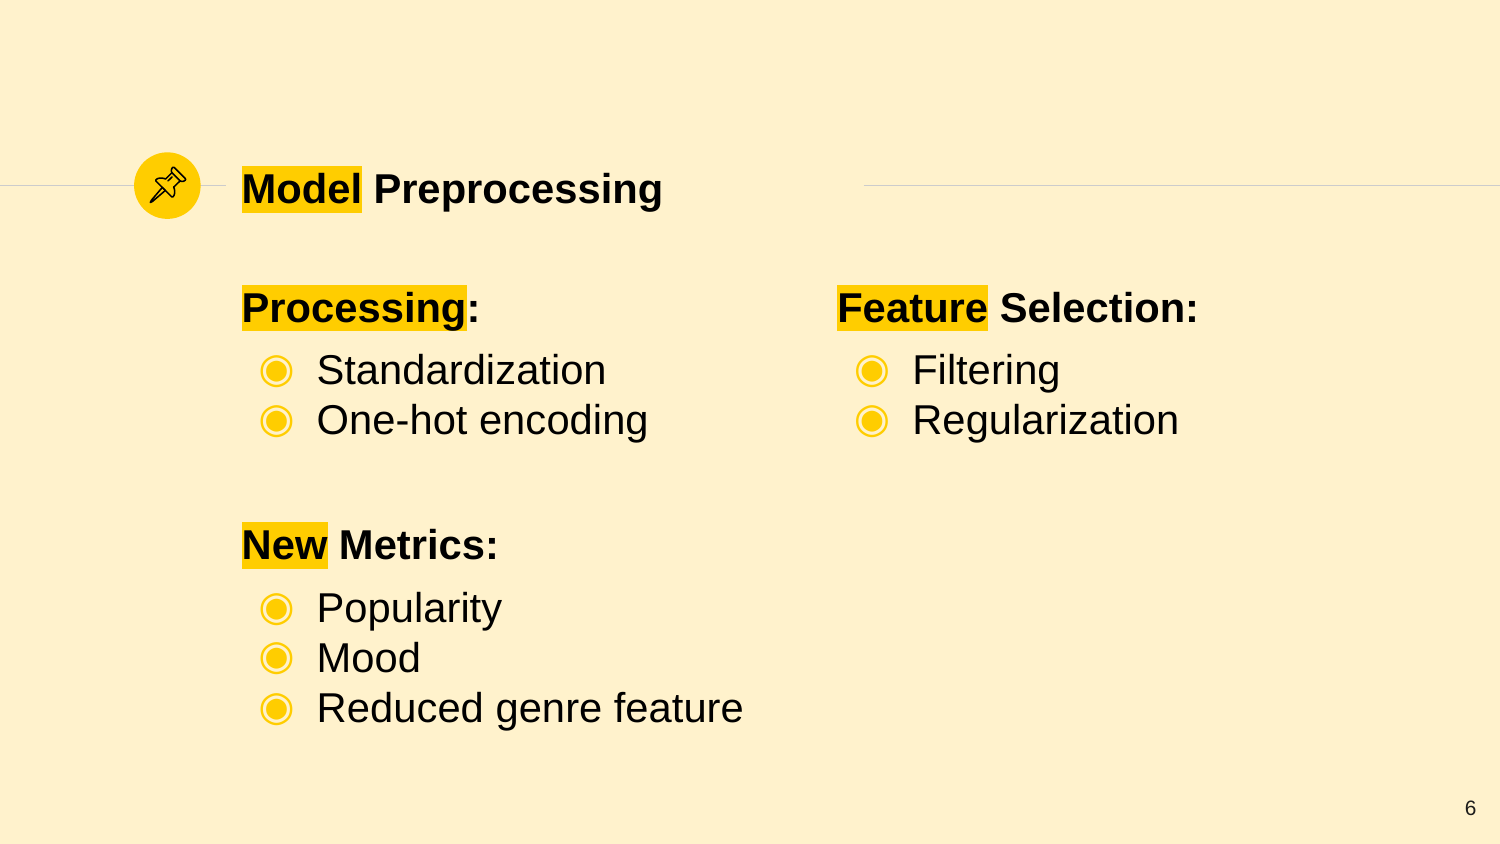

# Model Preprocessing

Processing:
Standardization
One-hot encoding

New Metrics:
Popularity
Mood
Reduced genre feature

Feature Selection:
Filtering
Regularization
6